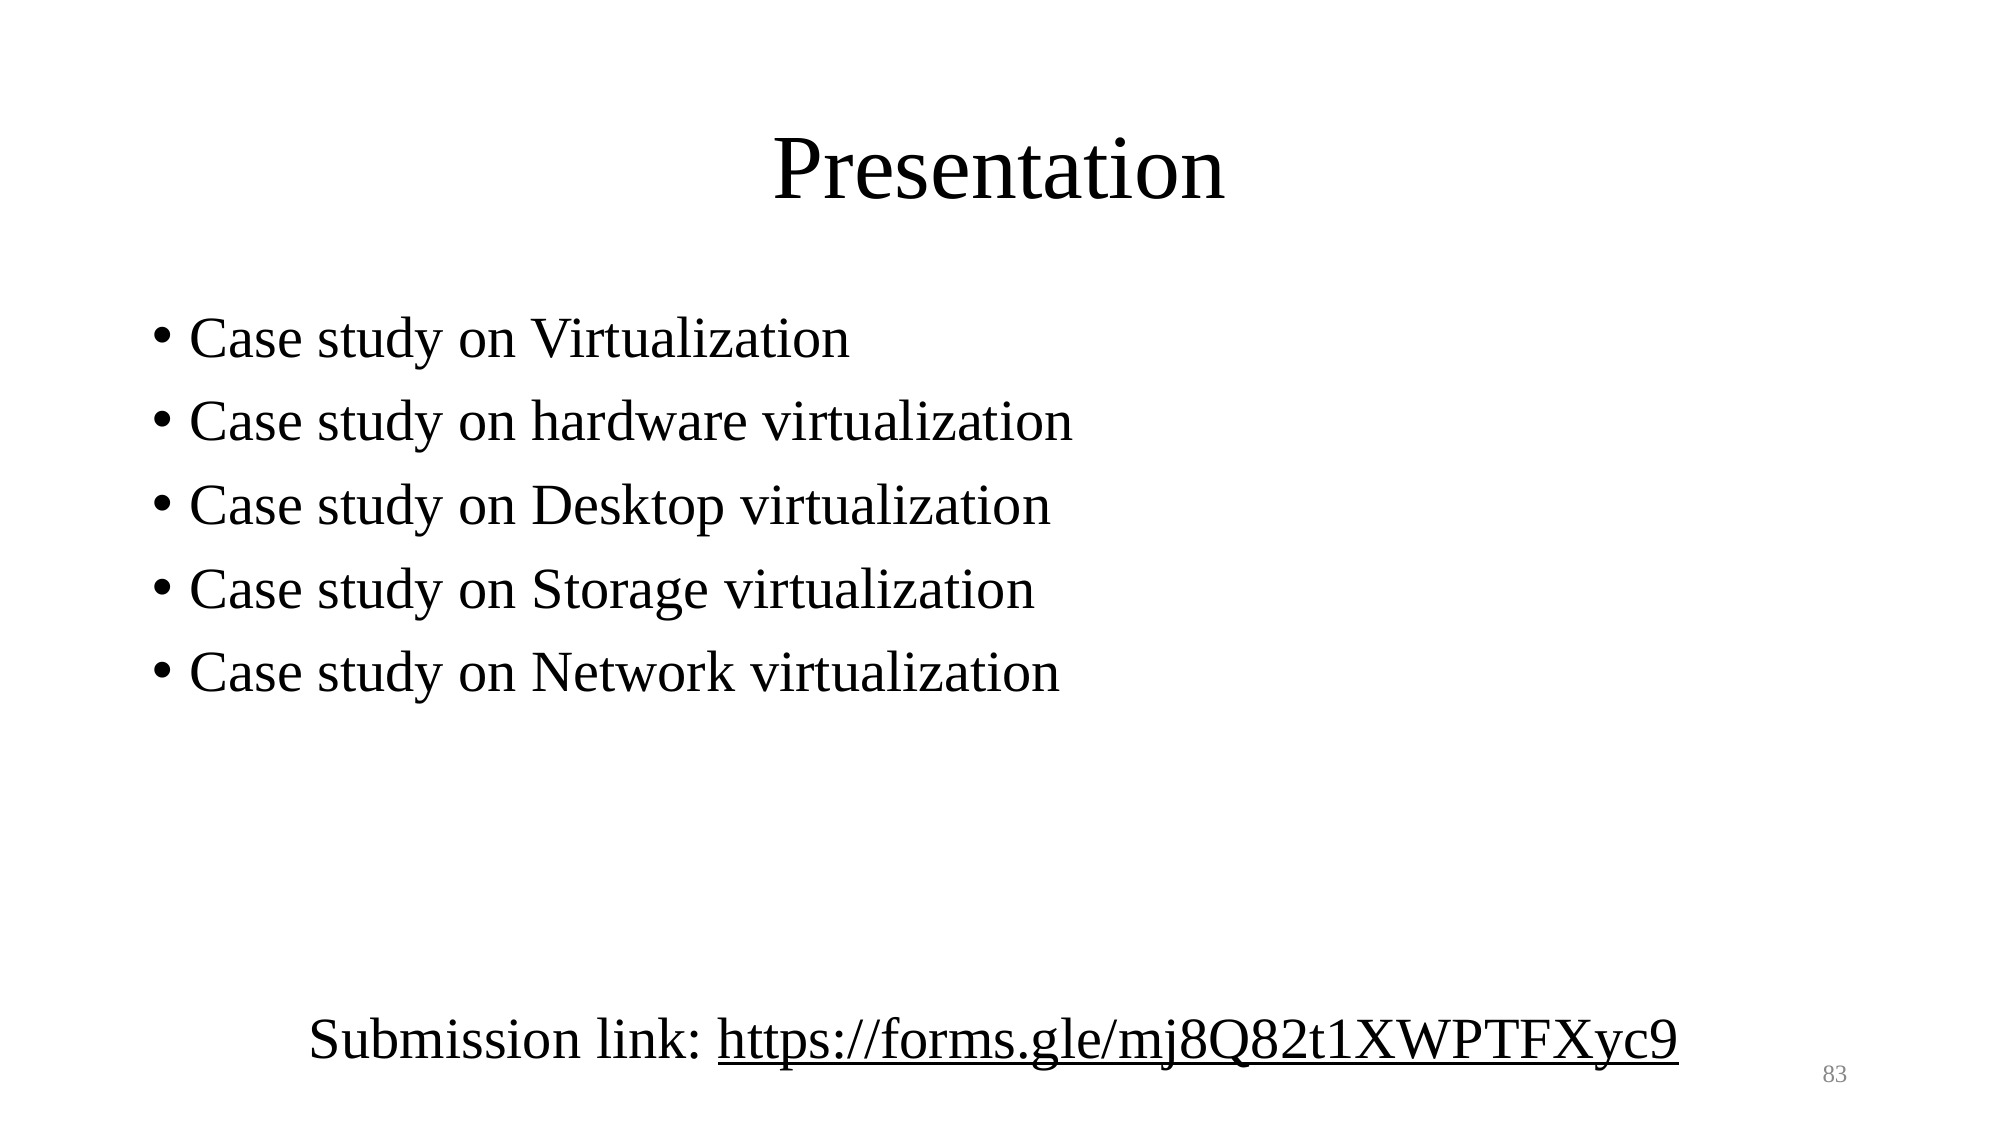

# Presentation
Case study on Virtualization
Case study on hardware virtualization
Case study on Desktop virtualization
Case study on Storage virtualization
Case study on Network virtualization
Submission link: https://forms.gle/mj8Q82t1XWPTFXyc9

83